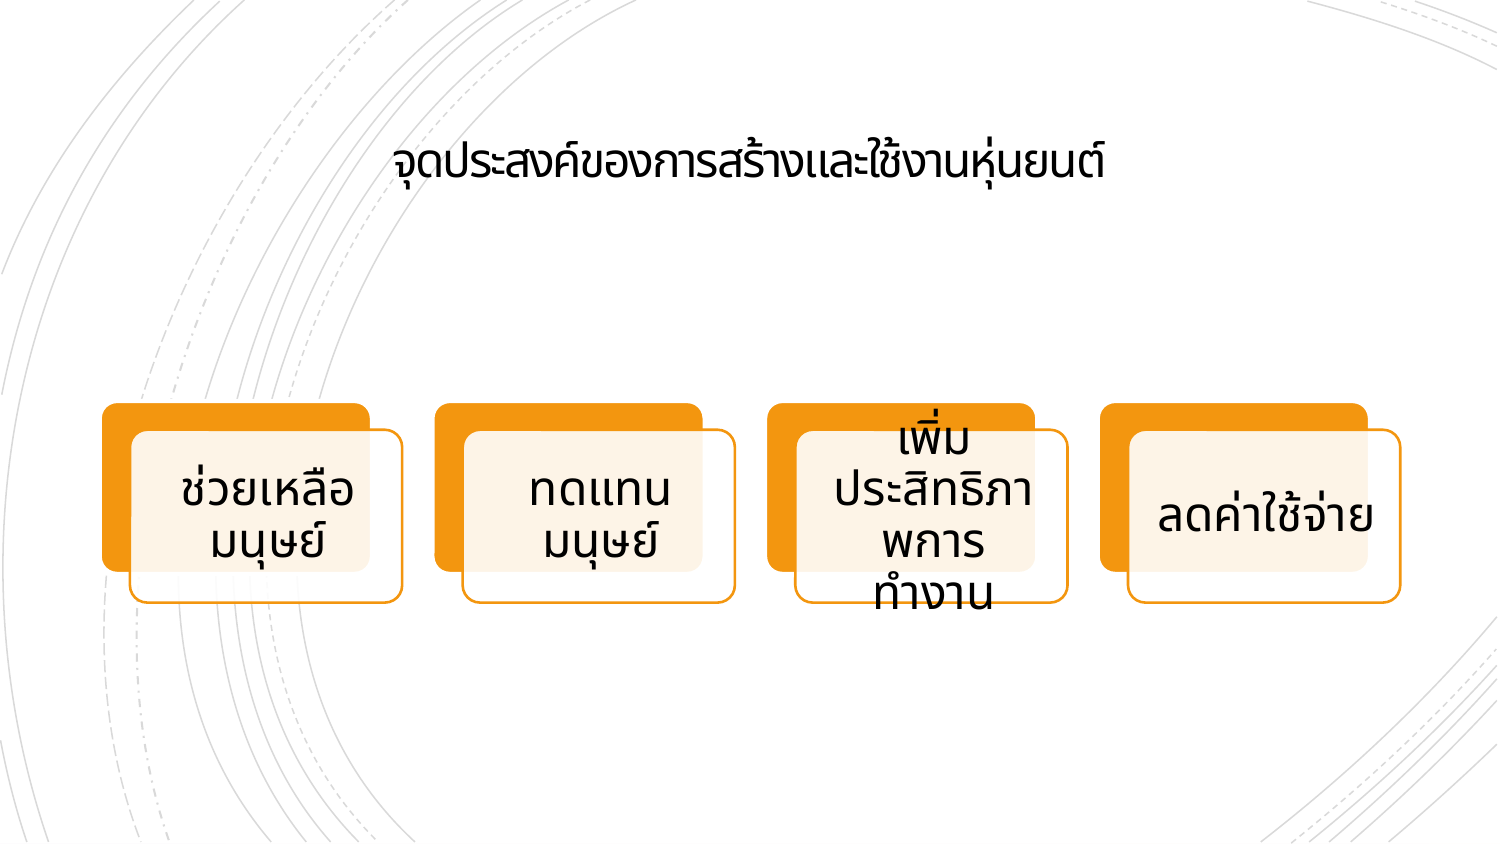

# จุดประสงค์ของการสร้างและใช้งานหุ่นยนต์
ช่วยเหลือมนุษย์
ทดแทนมนุษย์
เพิ่มประสิทธิภาพการทำงาน
ลดค่าใช้จ่าย